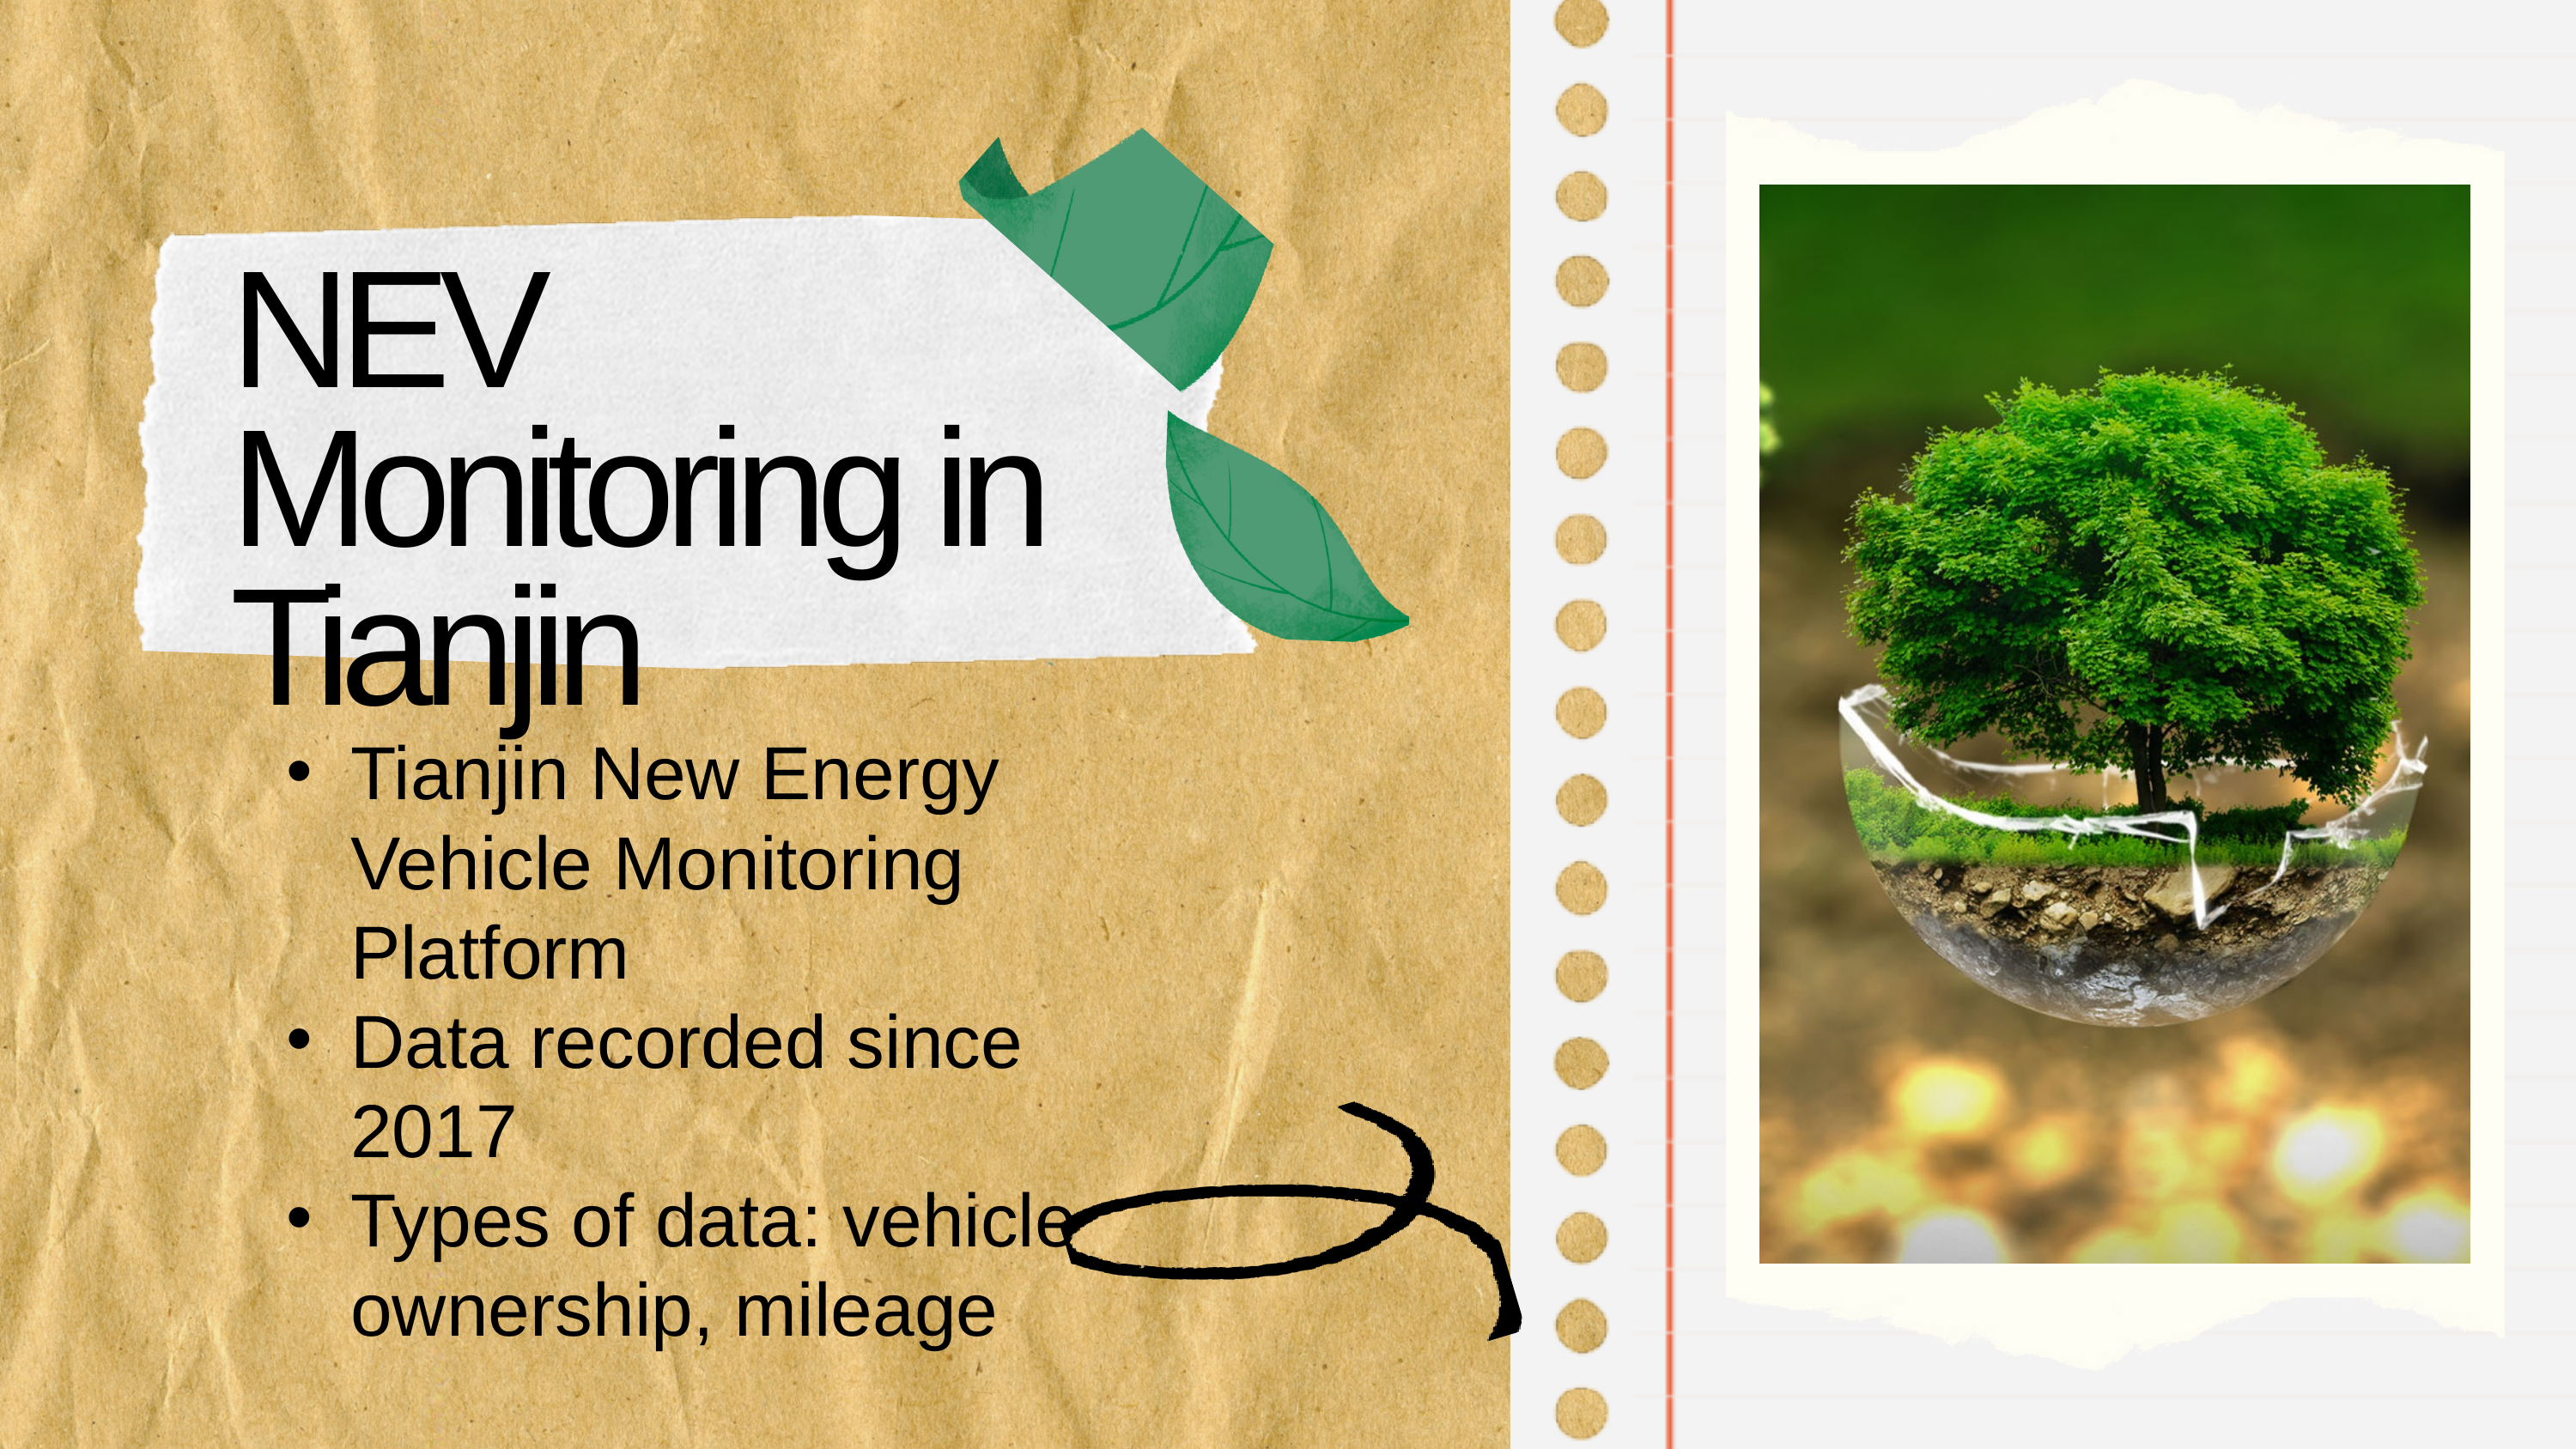

NEV Monitoring in Tianjin

Tianjin New Energy Vehicle Monitoring Platform
Data recorded since 2017
Types of data: vehicle ownership, mileage